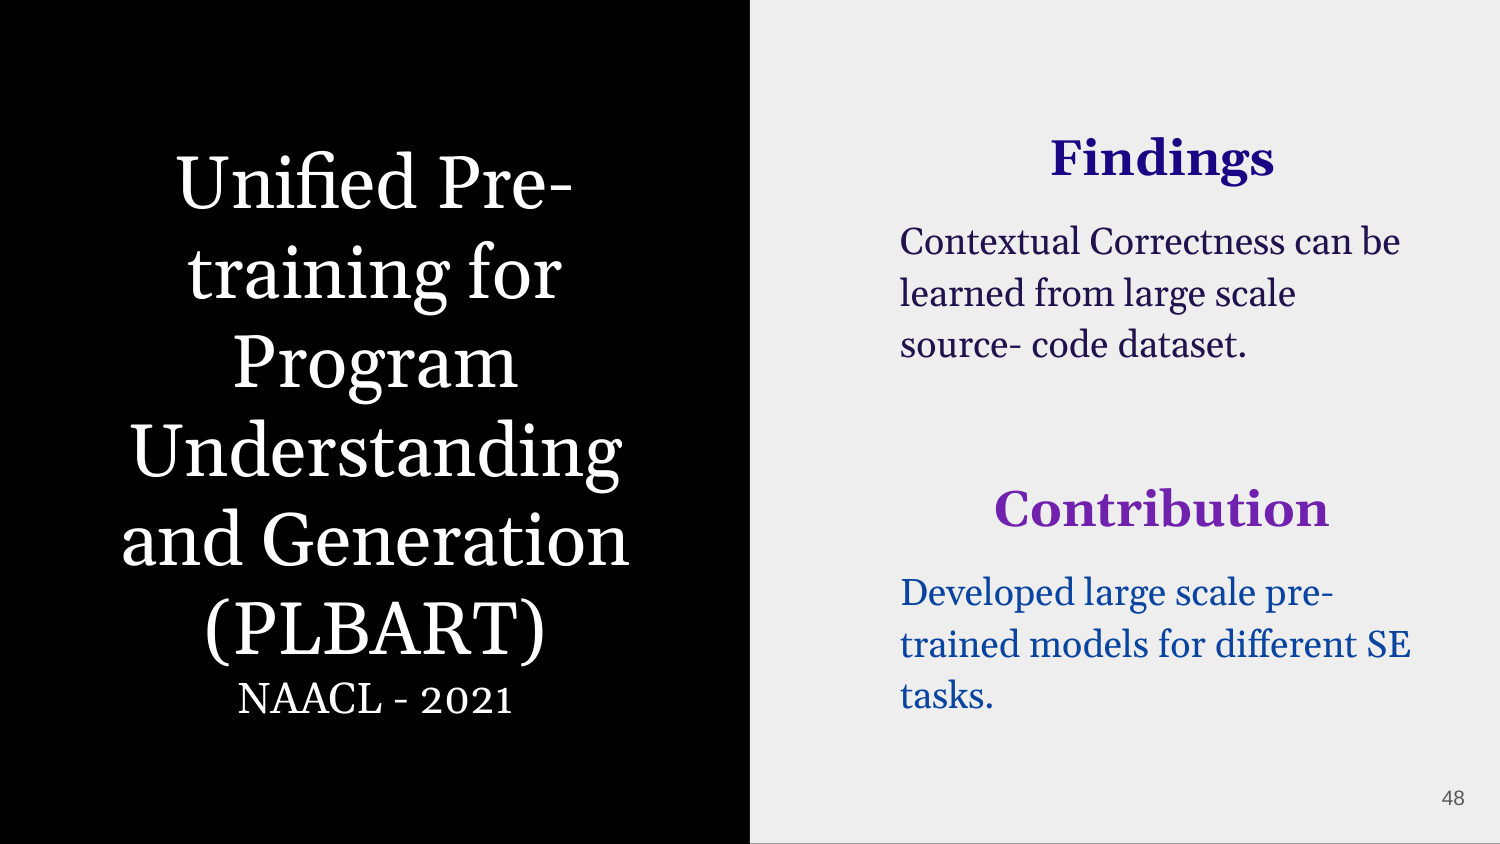

Findings
Contextual Correctness can be learned from large scale source- code dataset.

Contribution
Developed large scale pre-trained models for different SE tasks.
# Unified Pre-training for Program Understanding and Generation (PLBART)
NAACL - 2021
48